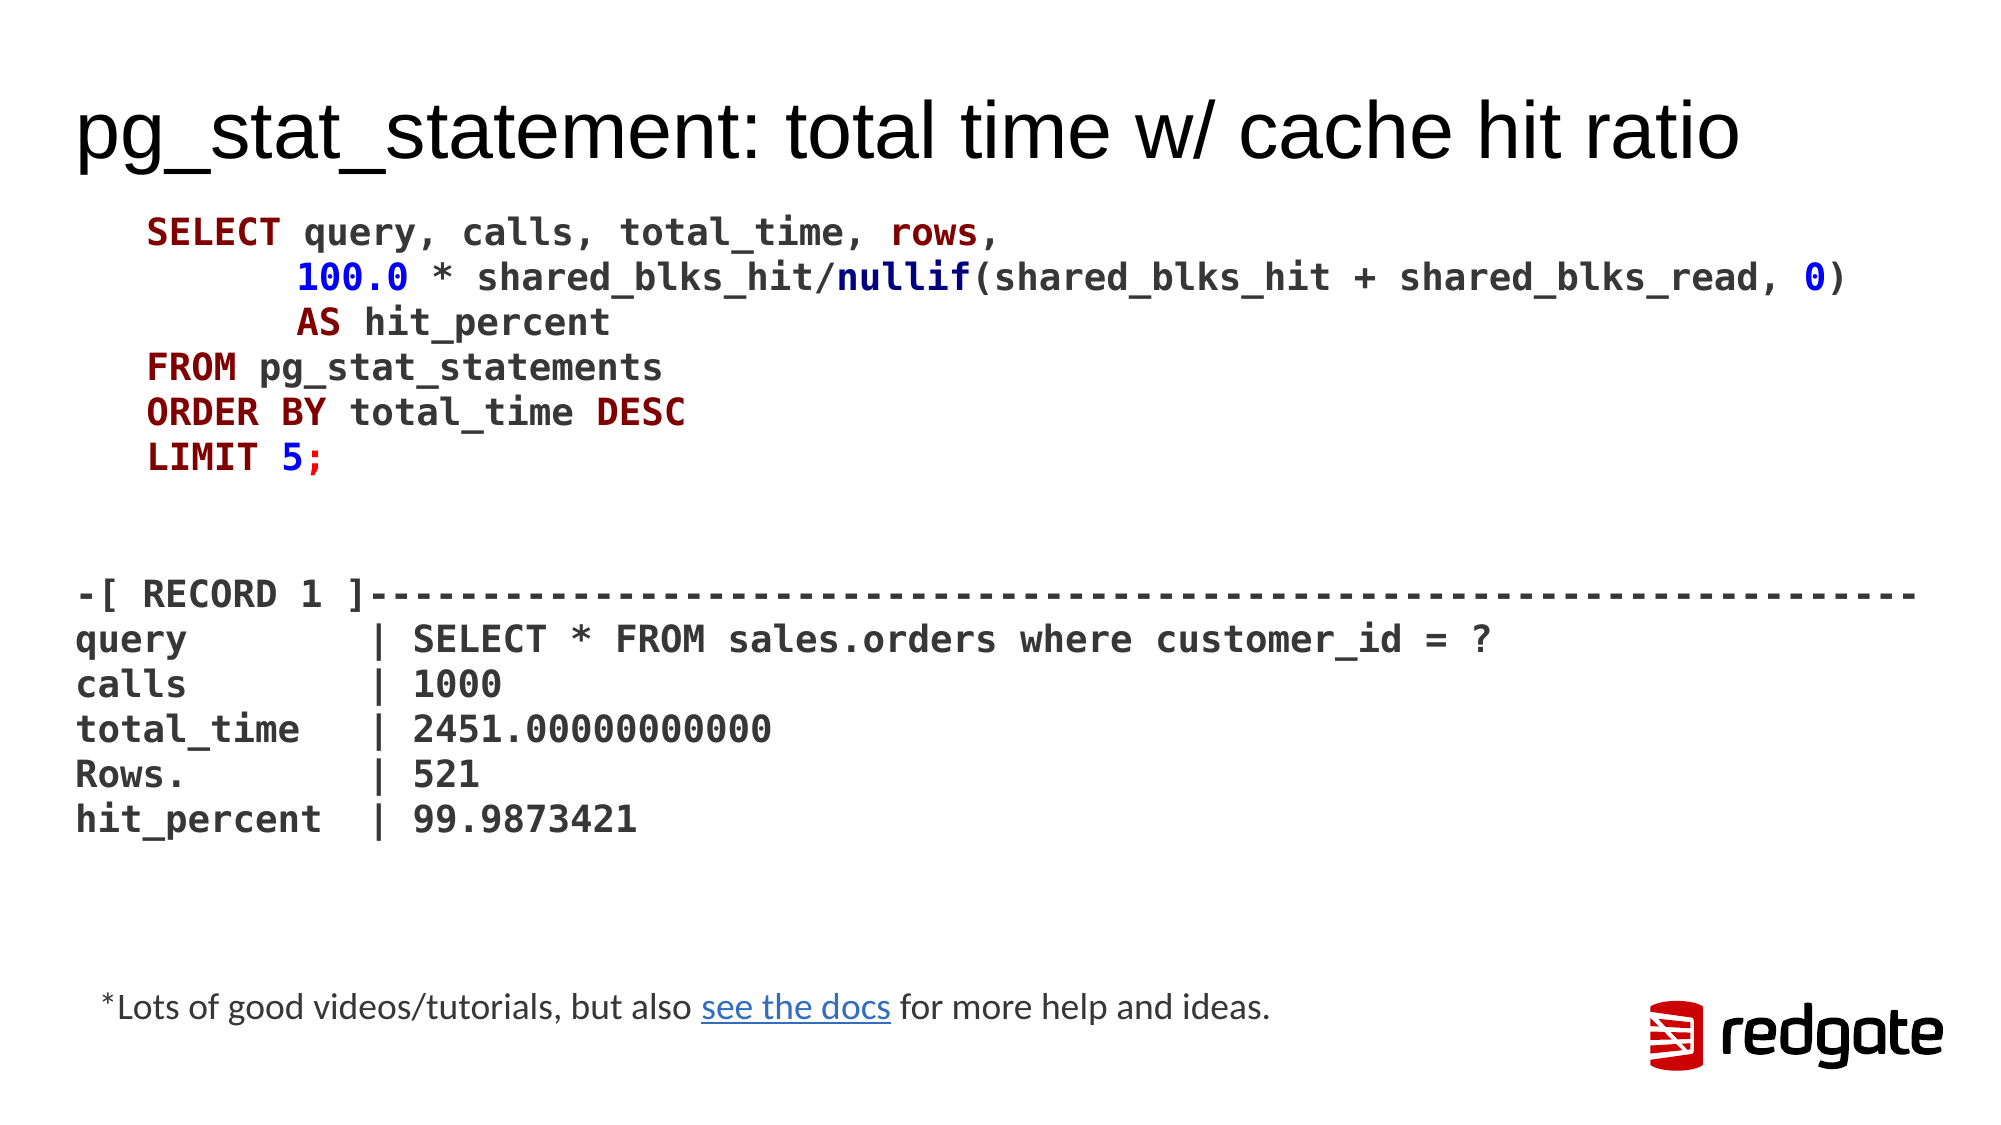

# pg_stat_statement: total time w/ cache hit ratio
SELECT query, calls, total_time, rows,
	100.0 * shared_blks_hit/nullif(shared_blks_hit + shared_blks_read, 0)
	AS hit_percent
FROM pg_stat_statements
ORDER BY total_time DESC
LIMIT 5;
-[ RECORD 1 ]--------------------------------------------------------------------- query        | SELECT * FROM sales.orders where customer_id = ?
calls        | 1000
total_time   | 2451.00000000000
Rows.        | 521
hit_percent  | 99.9873421
*Lots of good videos/tutorials, but also see the docs for more help and ideas.